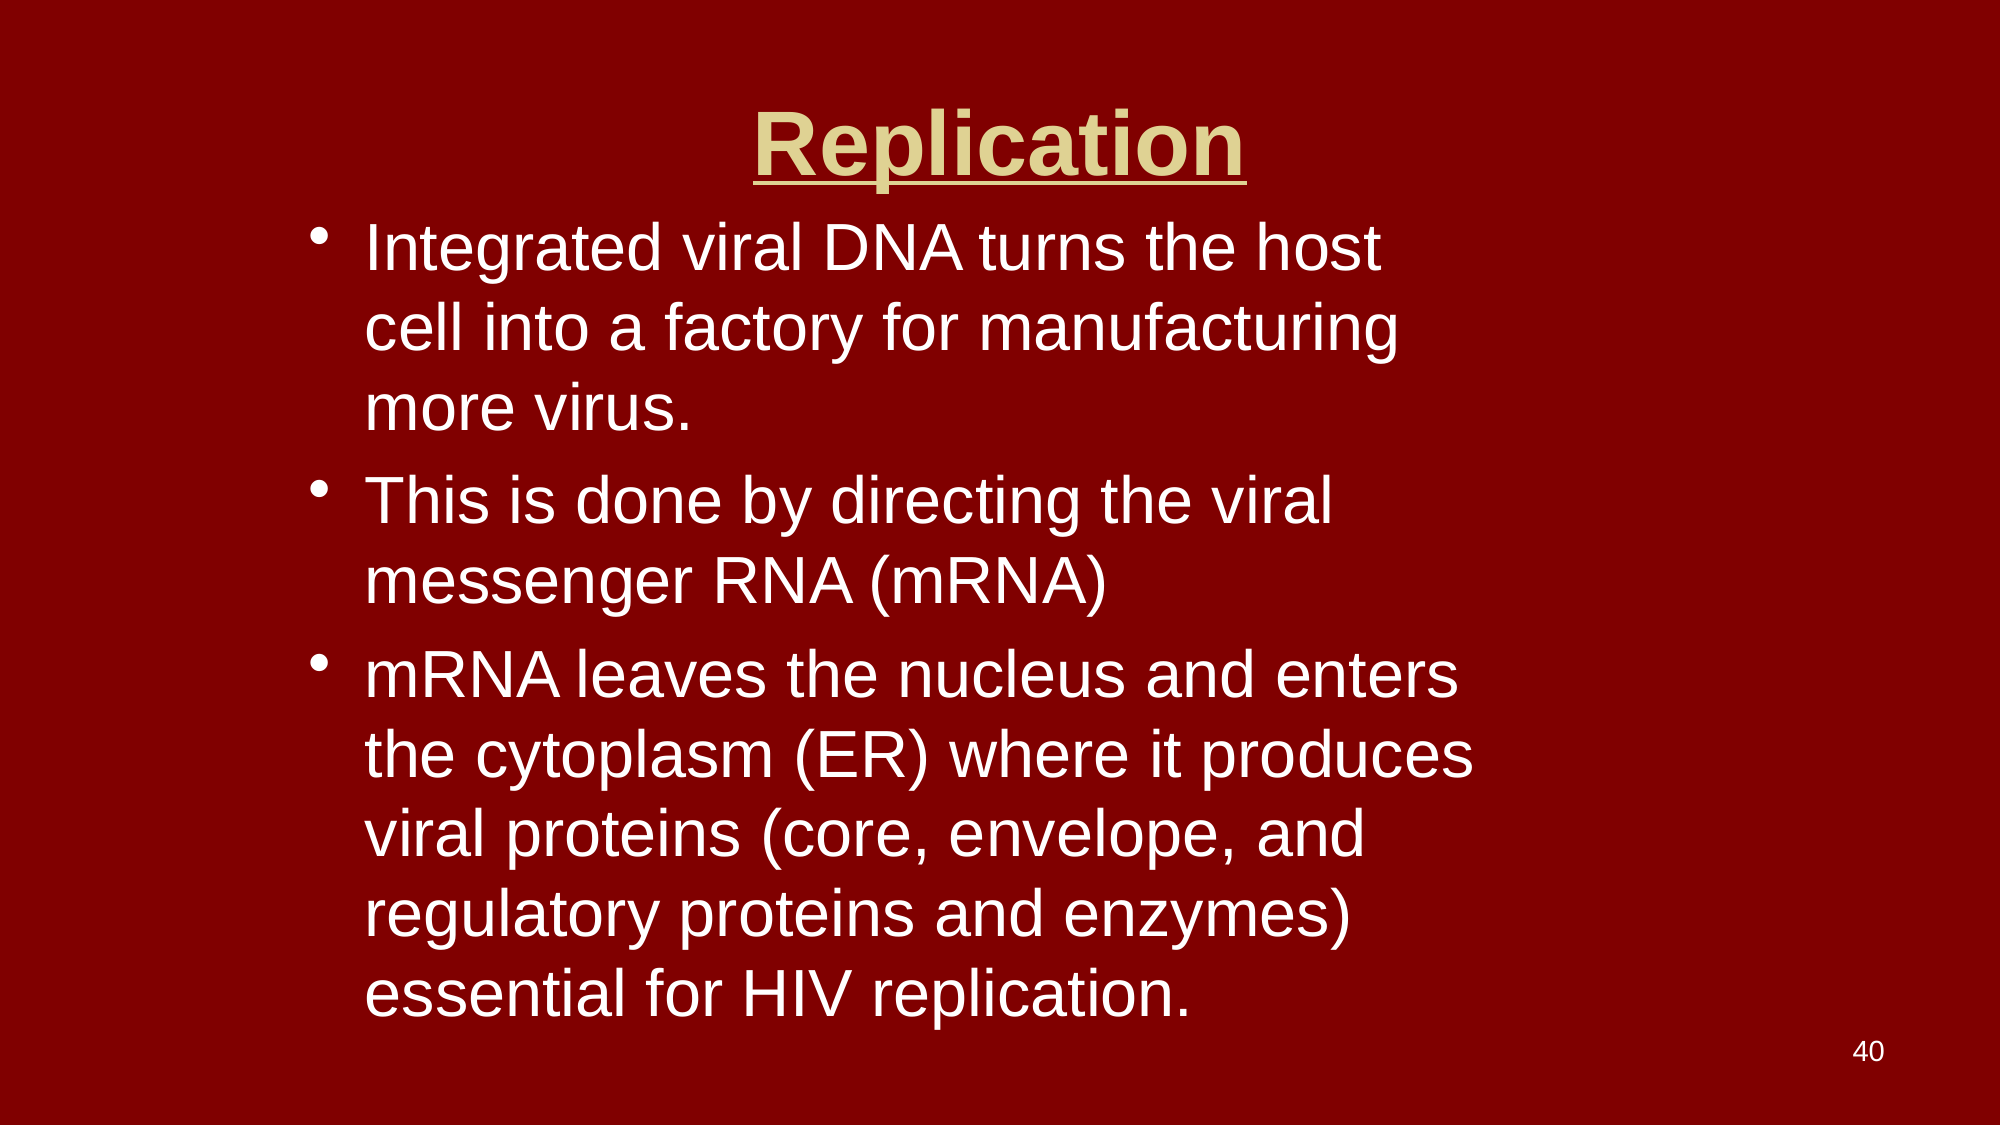

# Replication
Integrated viral DNA turns the host cell into a factory for manufacturing more virus.
This is done by directing the viral messenger RNA (mRNA)
mRNA leaves the nucleus and enters the cytoplasm (ER) where it produces viral proteins (core, envelope, and regulatory proteins and enzymes) essential for HIV replication.

40